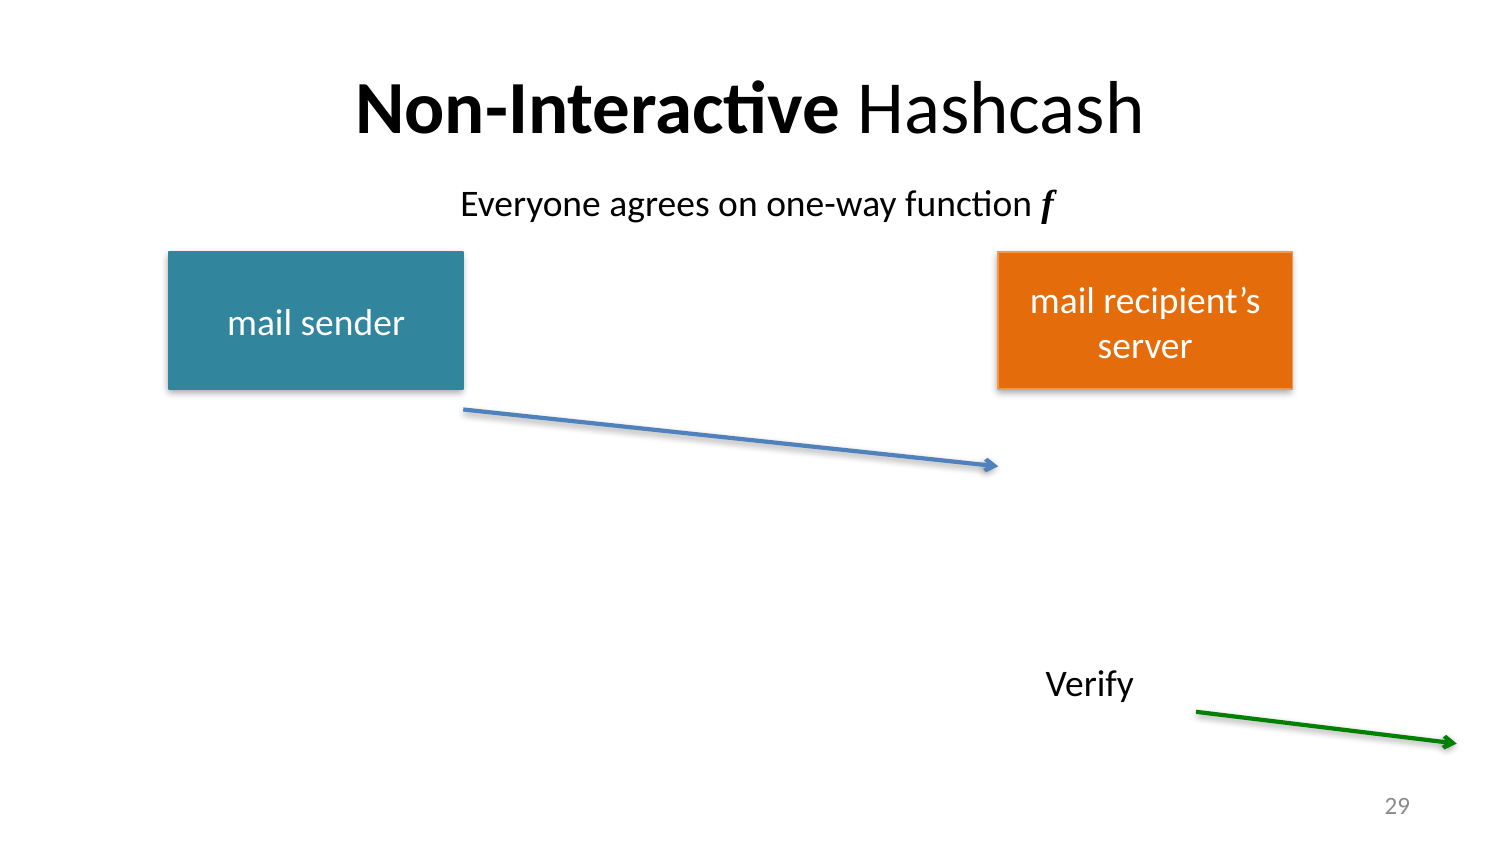

# Non-Interactive Hashcash
Everyone agrees on one-way function f
mail sender
mail recipient’s server
Verify
29